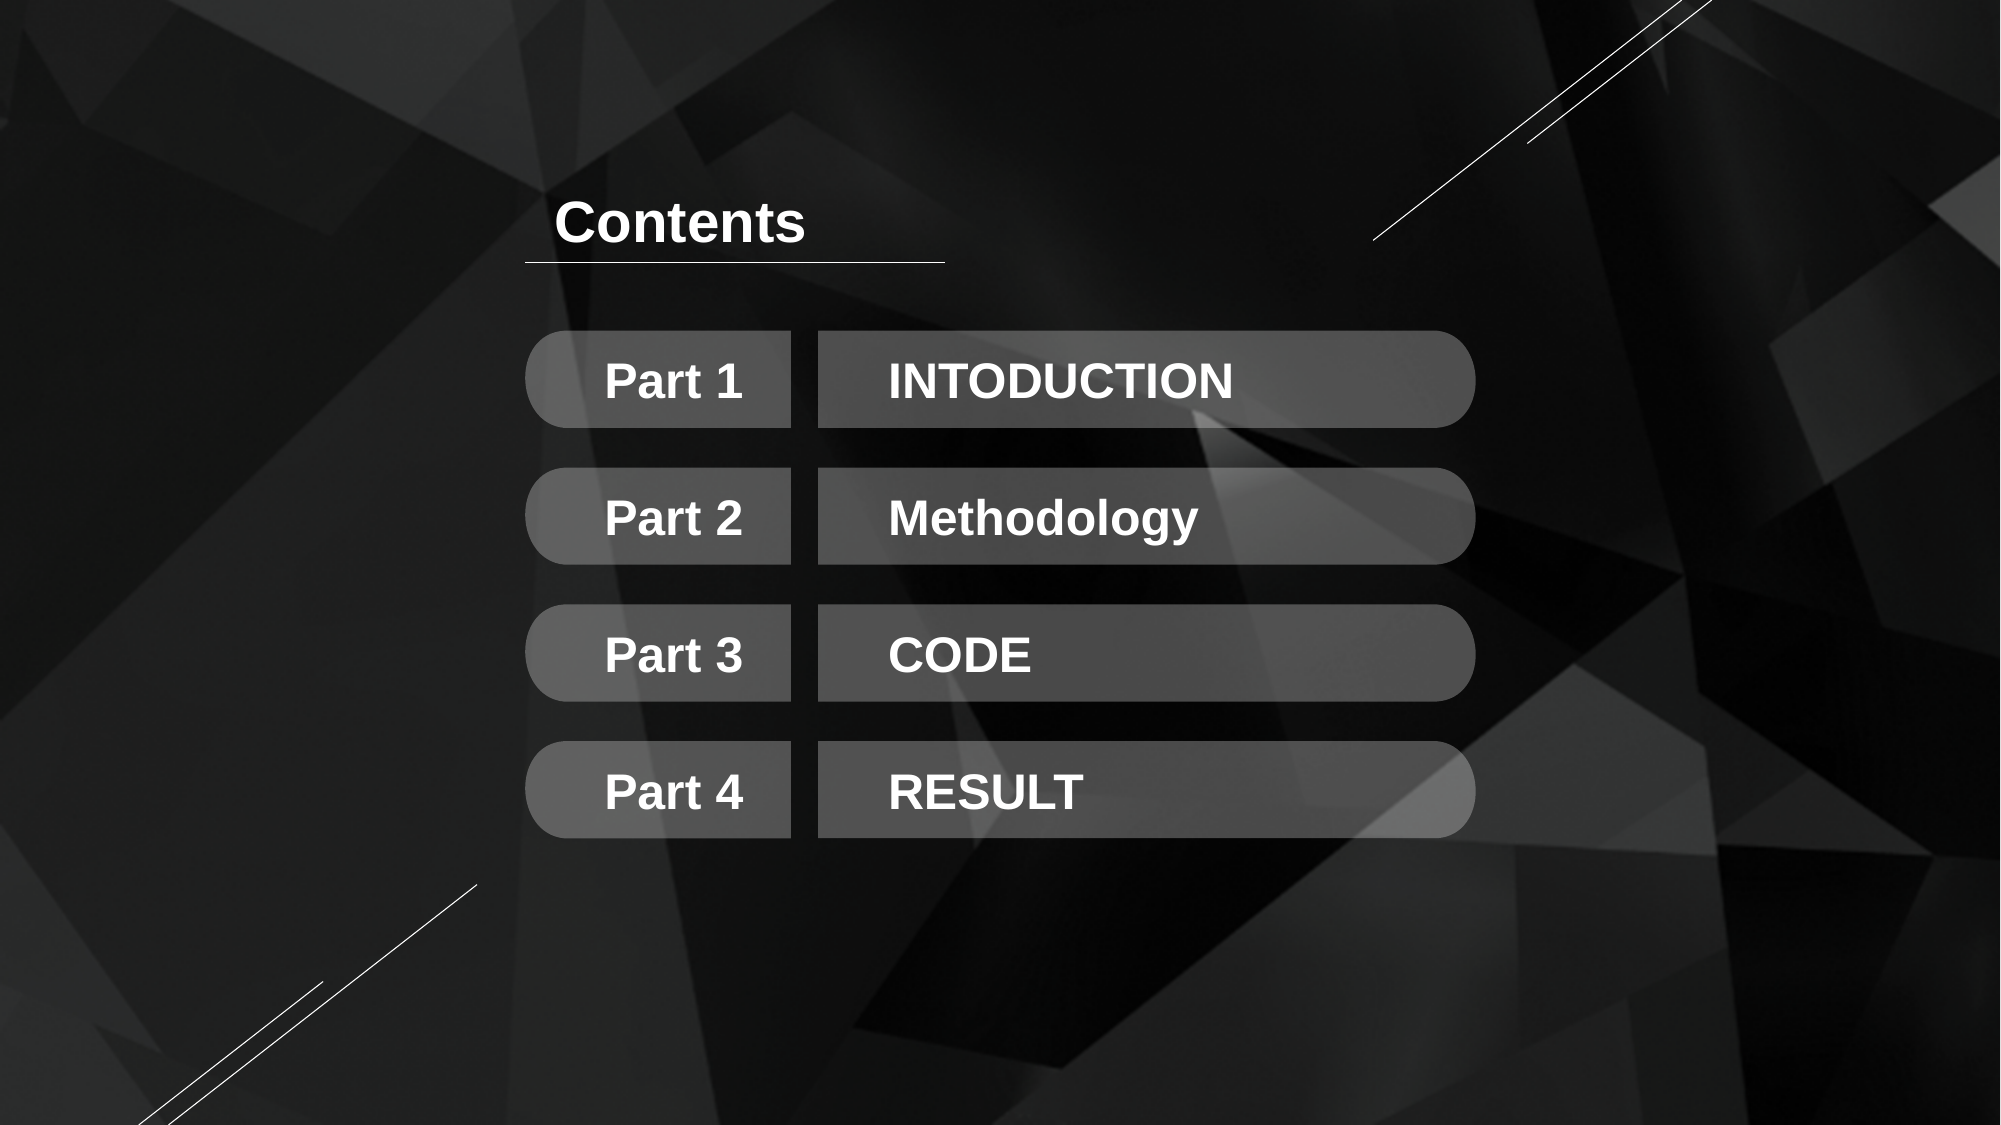

Contents

Part 1
INTODUCTION

Part 2
Methodology

Part 3
CODE

Part 4
RESULT